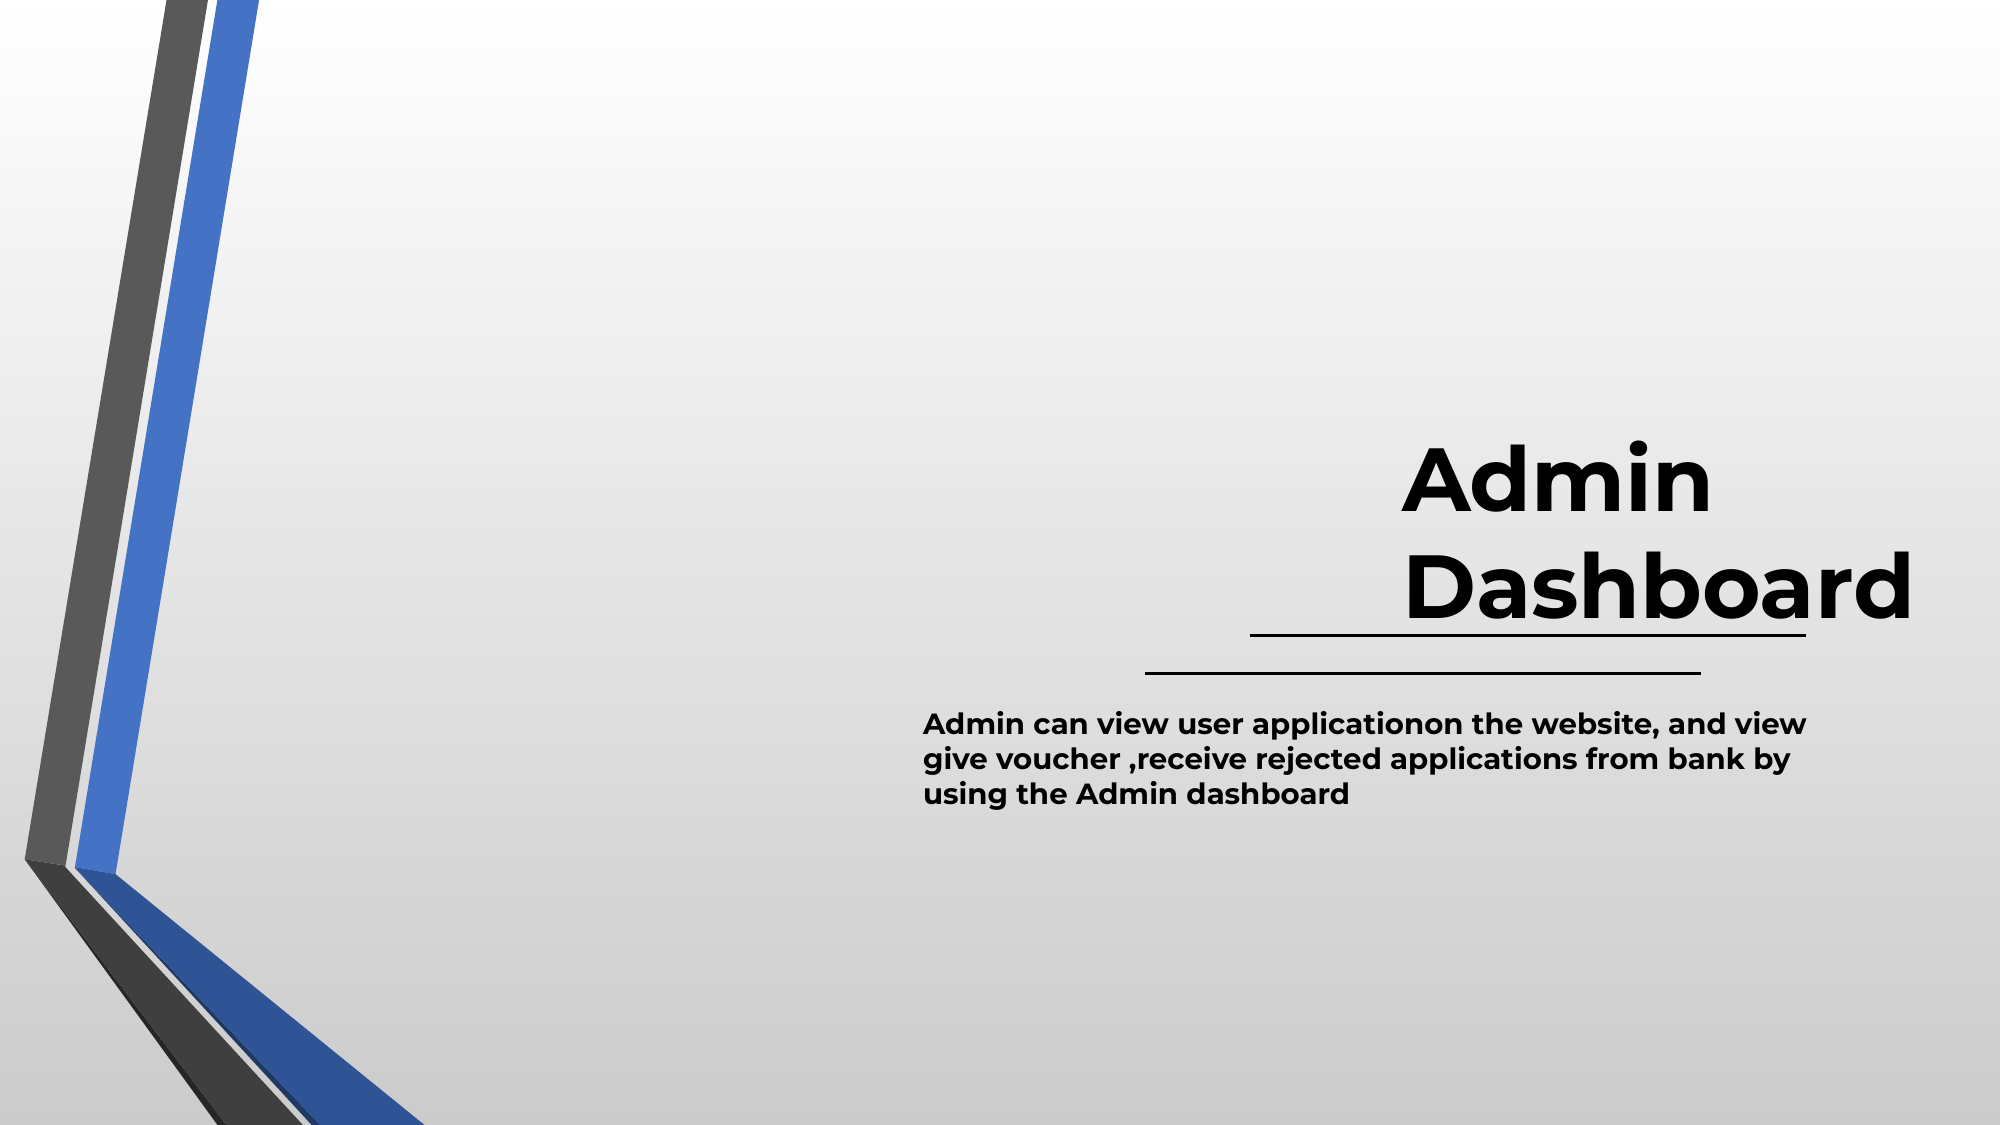

# Admin Dashboard
Admin can view user applicationon the website, and view give voucher ,receive rejected applications from bank by using the Admin dashboard